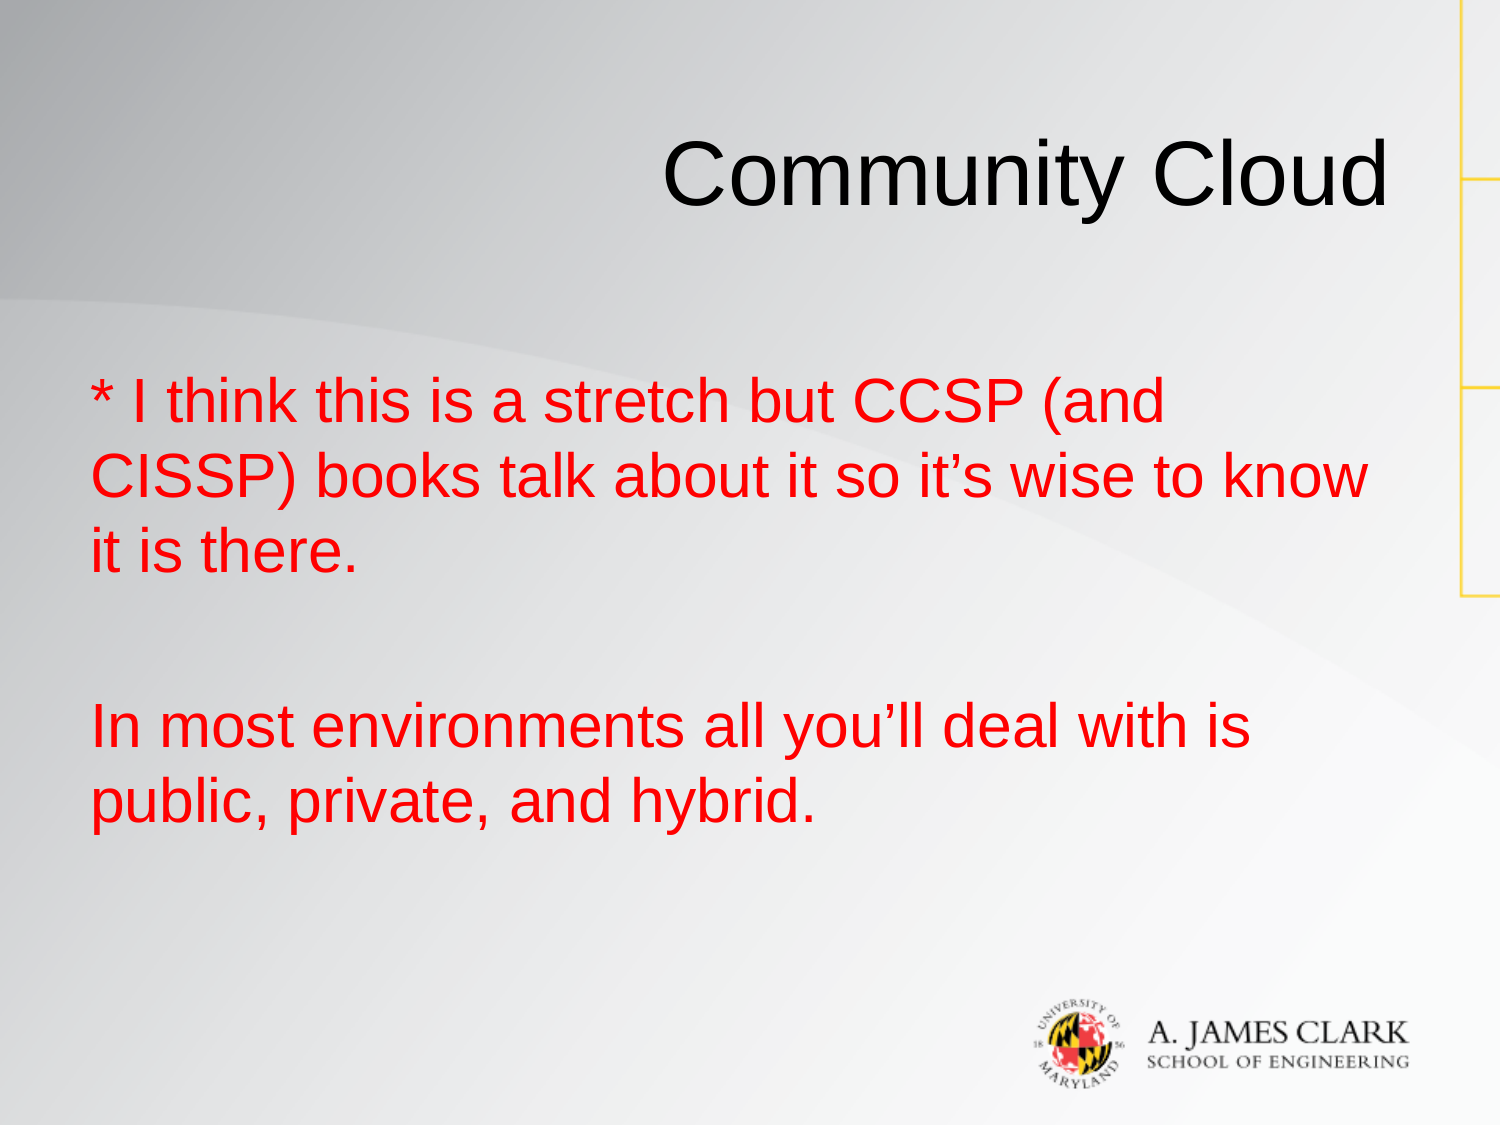

# Community Cloud
* I think this is a stretch but CCSP (and CISSP) books talk about it so it’s wise to know it is there.

In most environments all you’ll deal with is public, private, and hybrid.